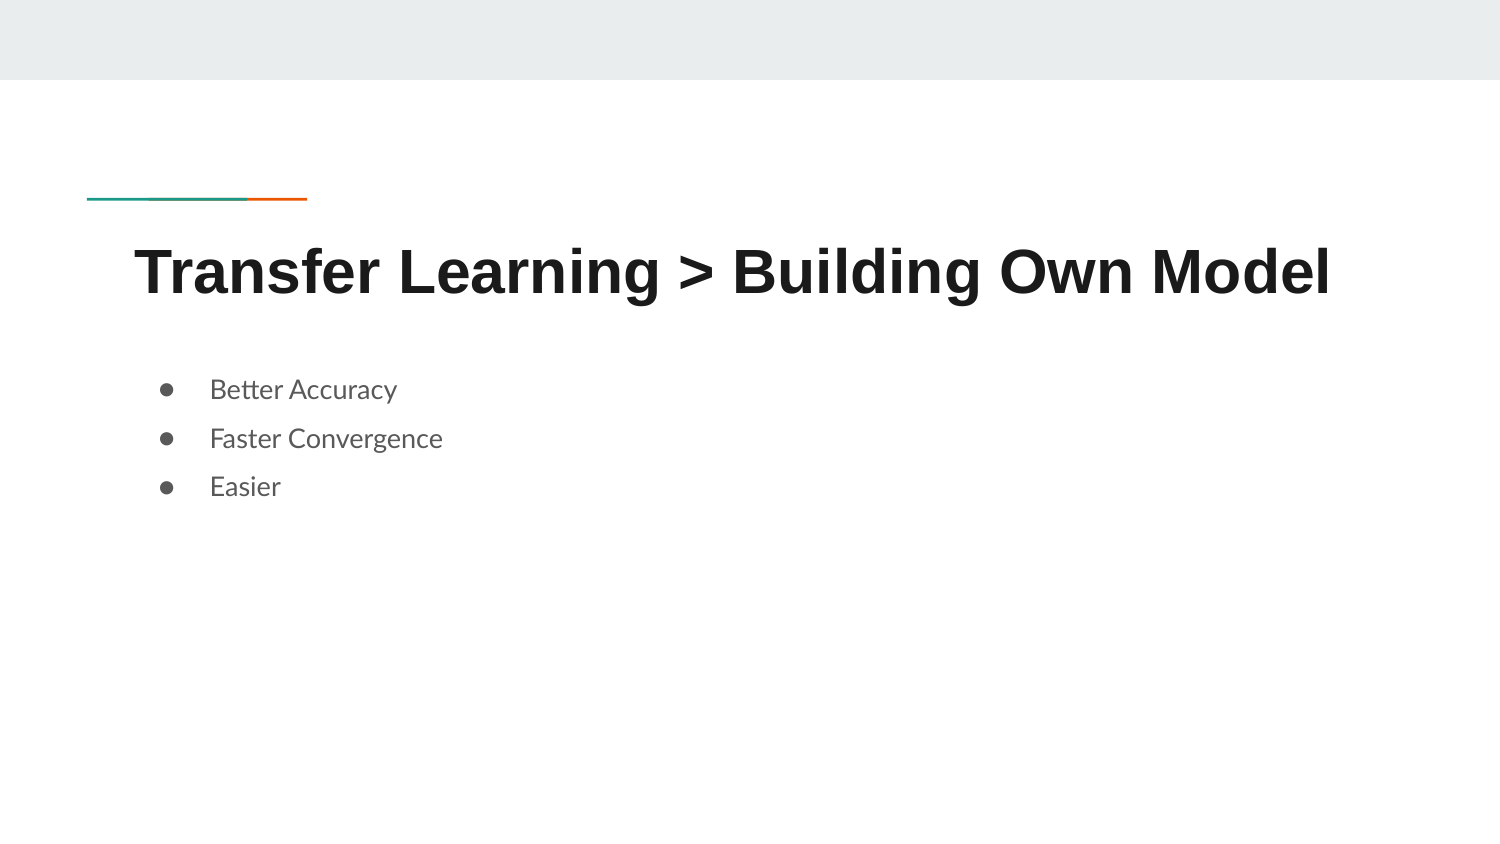

# Transfer Learning > Building Own Model
Better Accuracy
Faster Convergence
Easier